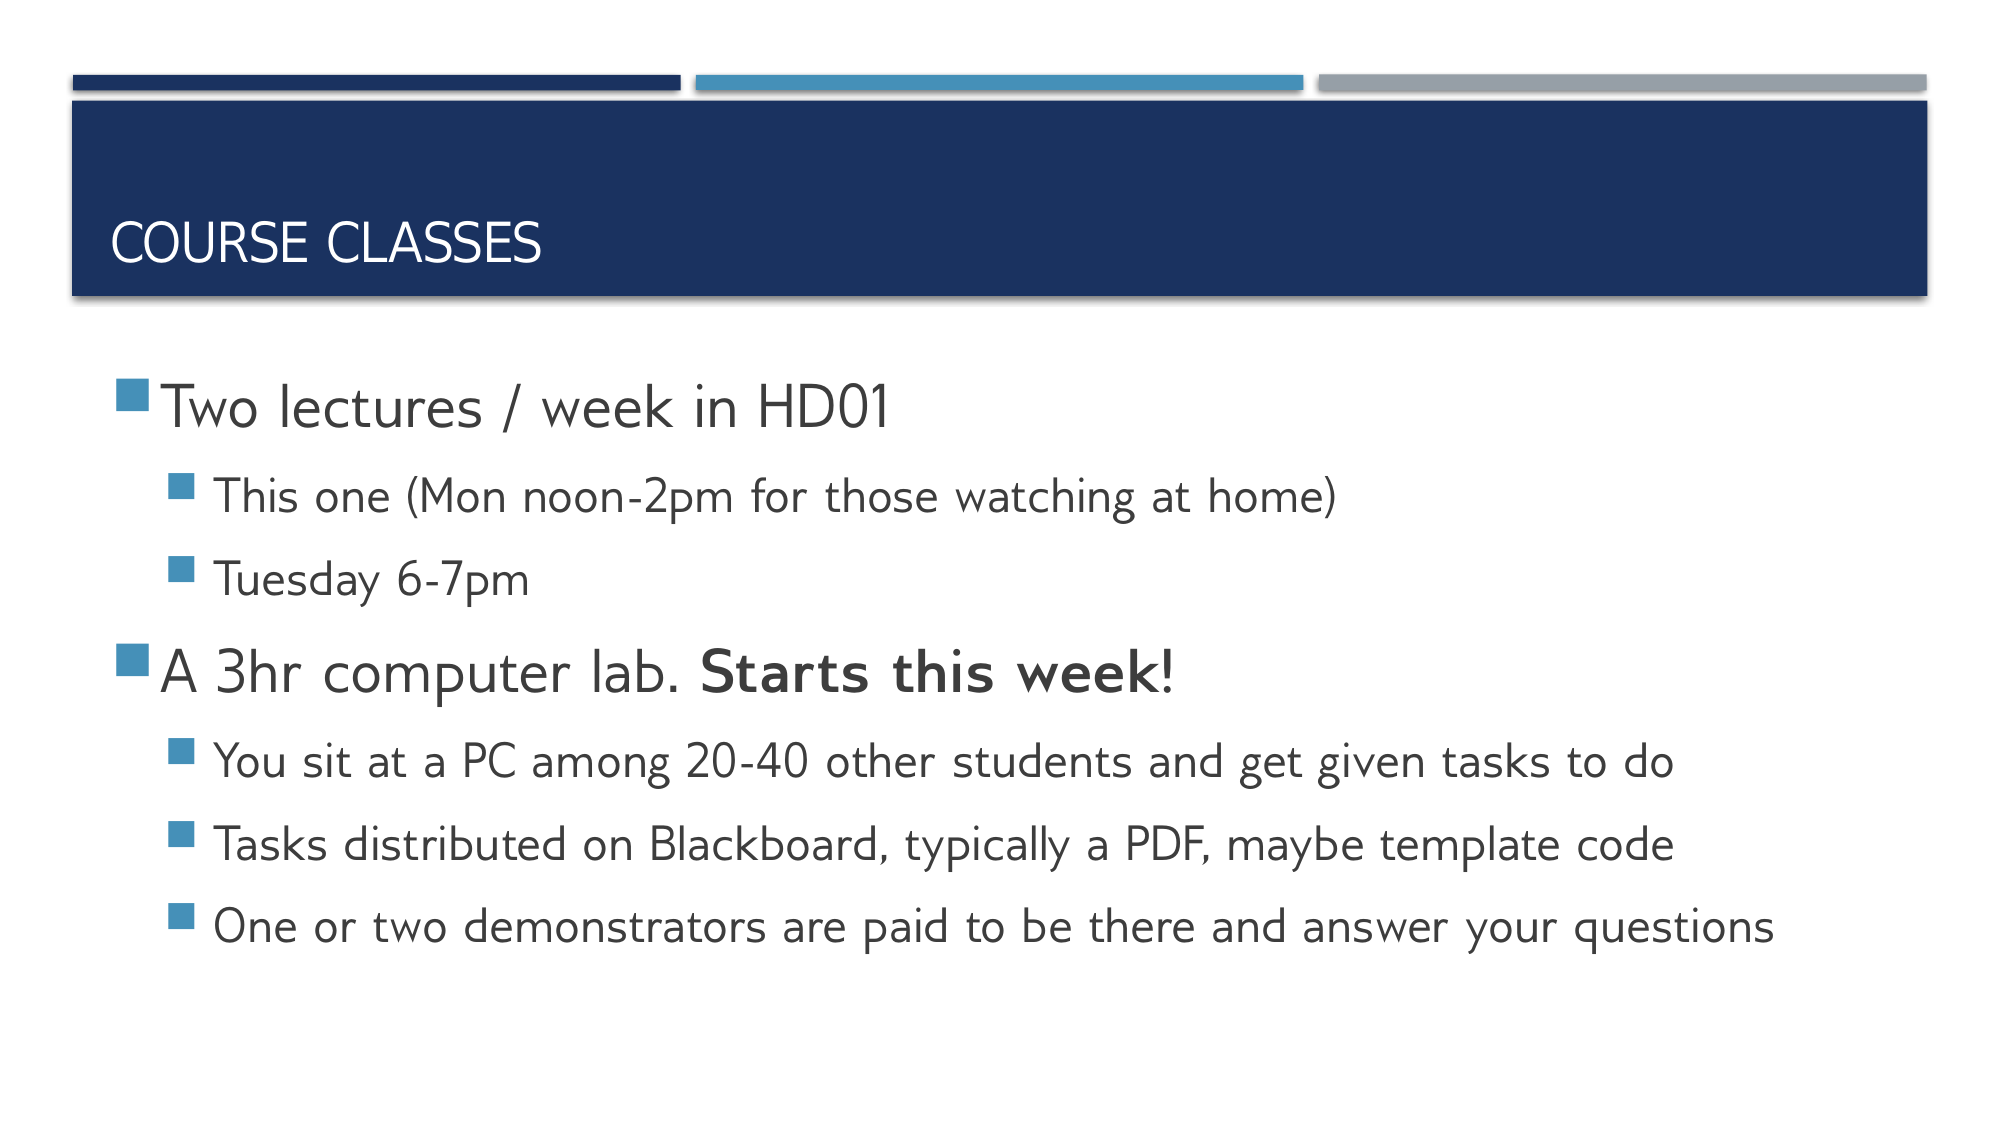

# Course Classes
Two lectures / week in HD01
This one (Mon noon-2pm for those watching at home)
Tuesday 6-7pm
A 3hr computer lab. Starts this week!
You sit at a PC among 20-40 other students and get given tasks to do
Tasks distributed on Blackboard, typically a PDF, maybe template code
One or two demonstrators are paid to be there and answer your questions